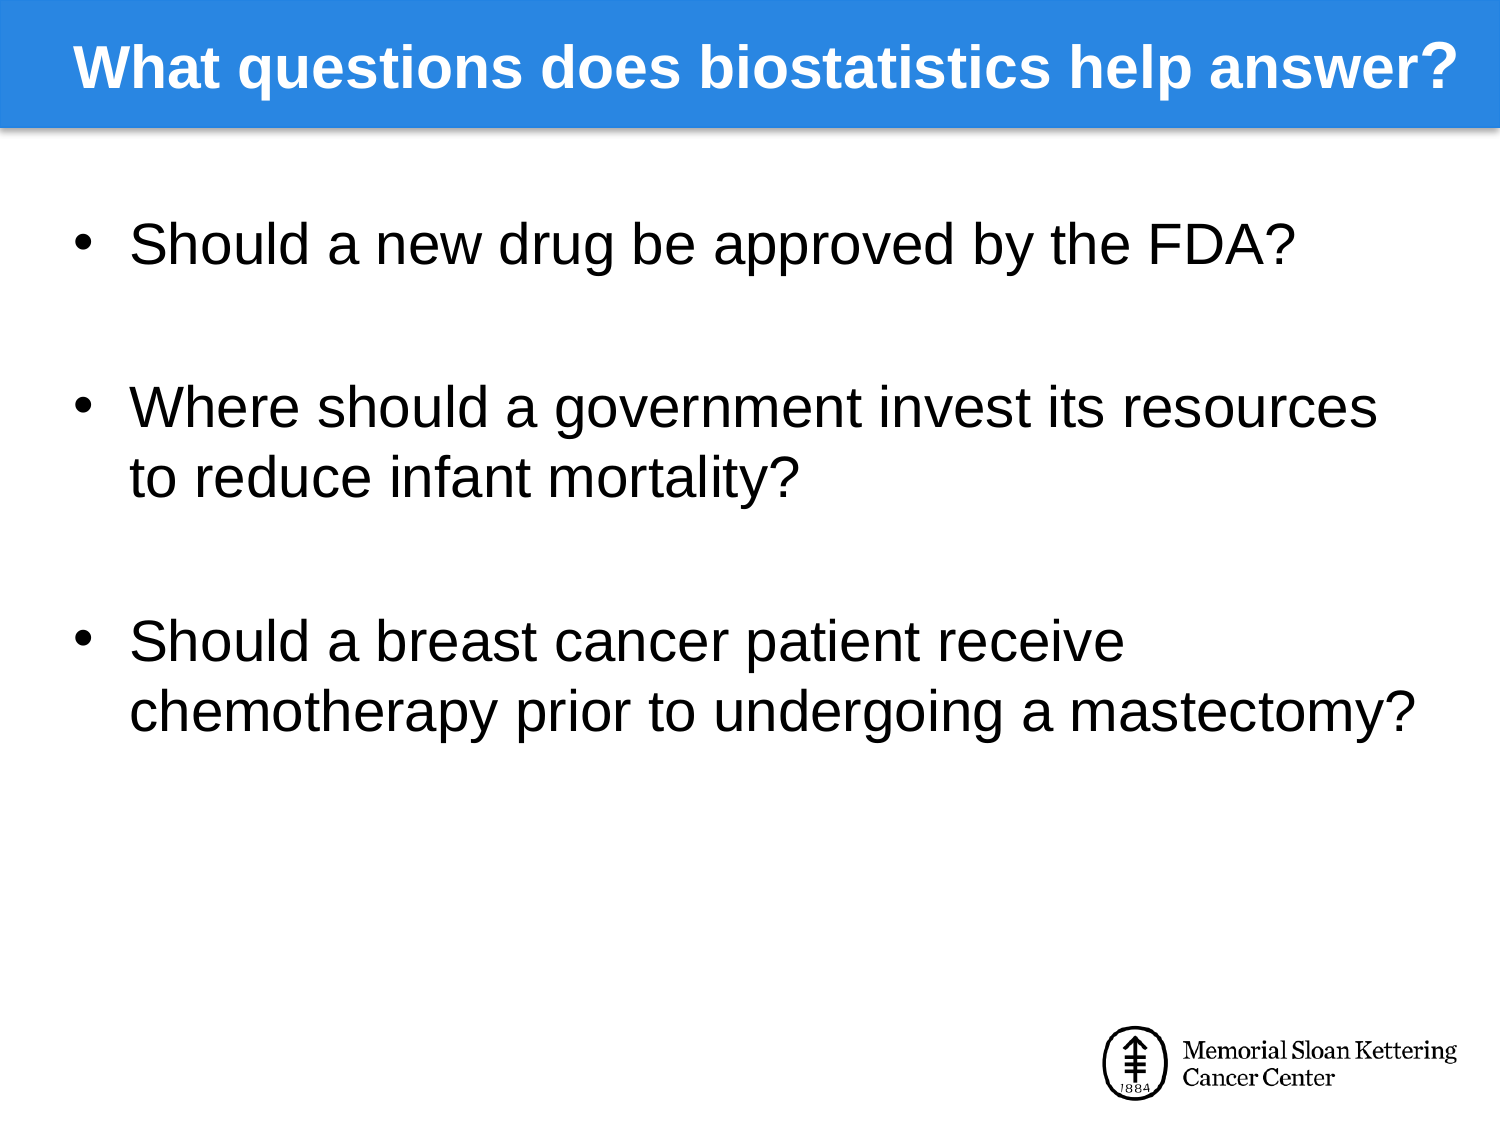

# What questions does biostatistics help answer?
Should a new drug be approved by the FDA?

Where should a government invest its resources to reduce infant mortality?

Should a breast cancer patient receive chemotherapy prior to undergoing a mastectomy?